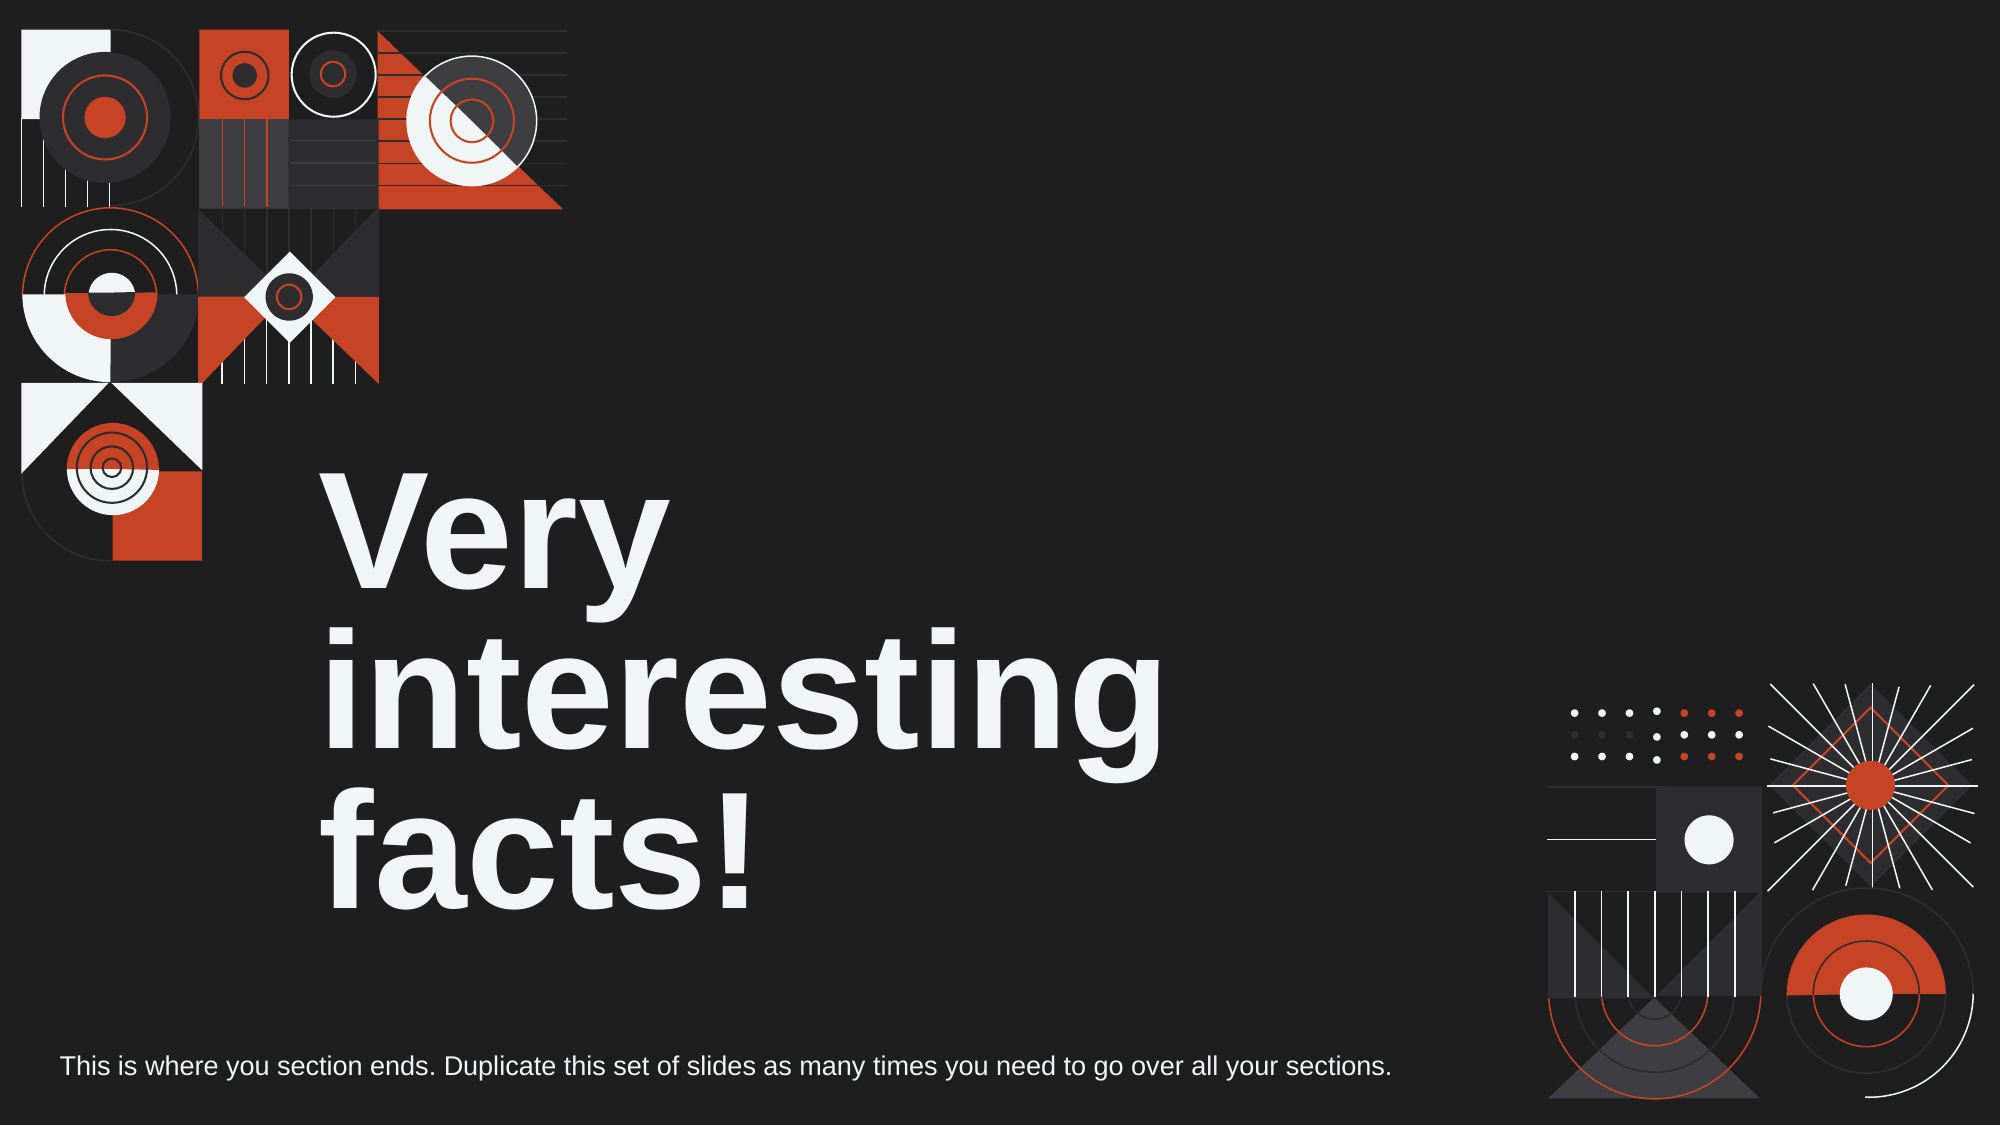

# Very interesting facts!
This is where you section ends. Duplicate this set of slides as many times you need to go over all your sections.